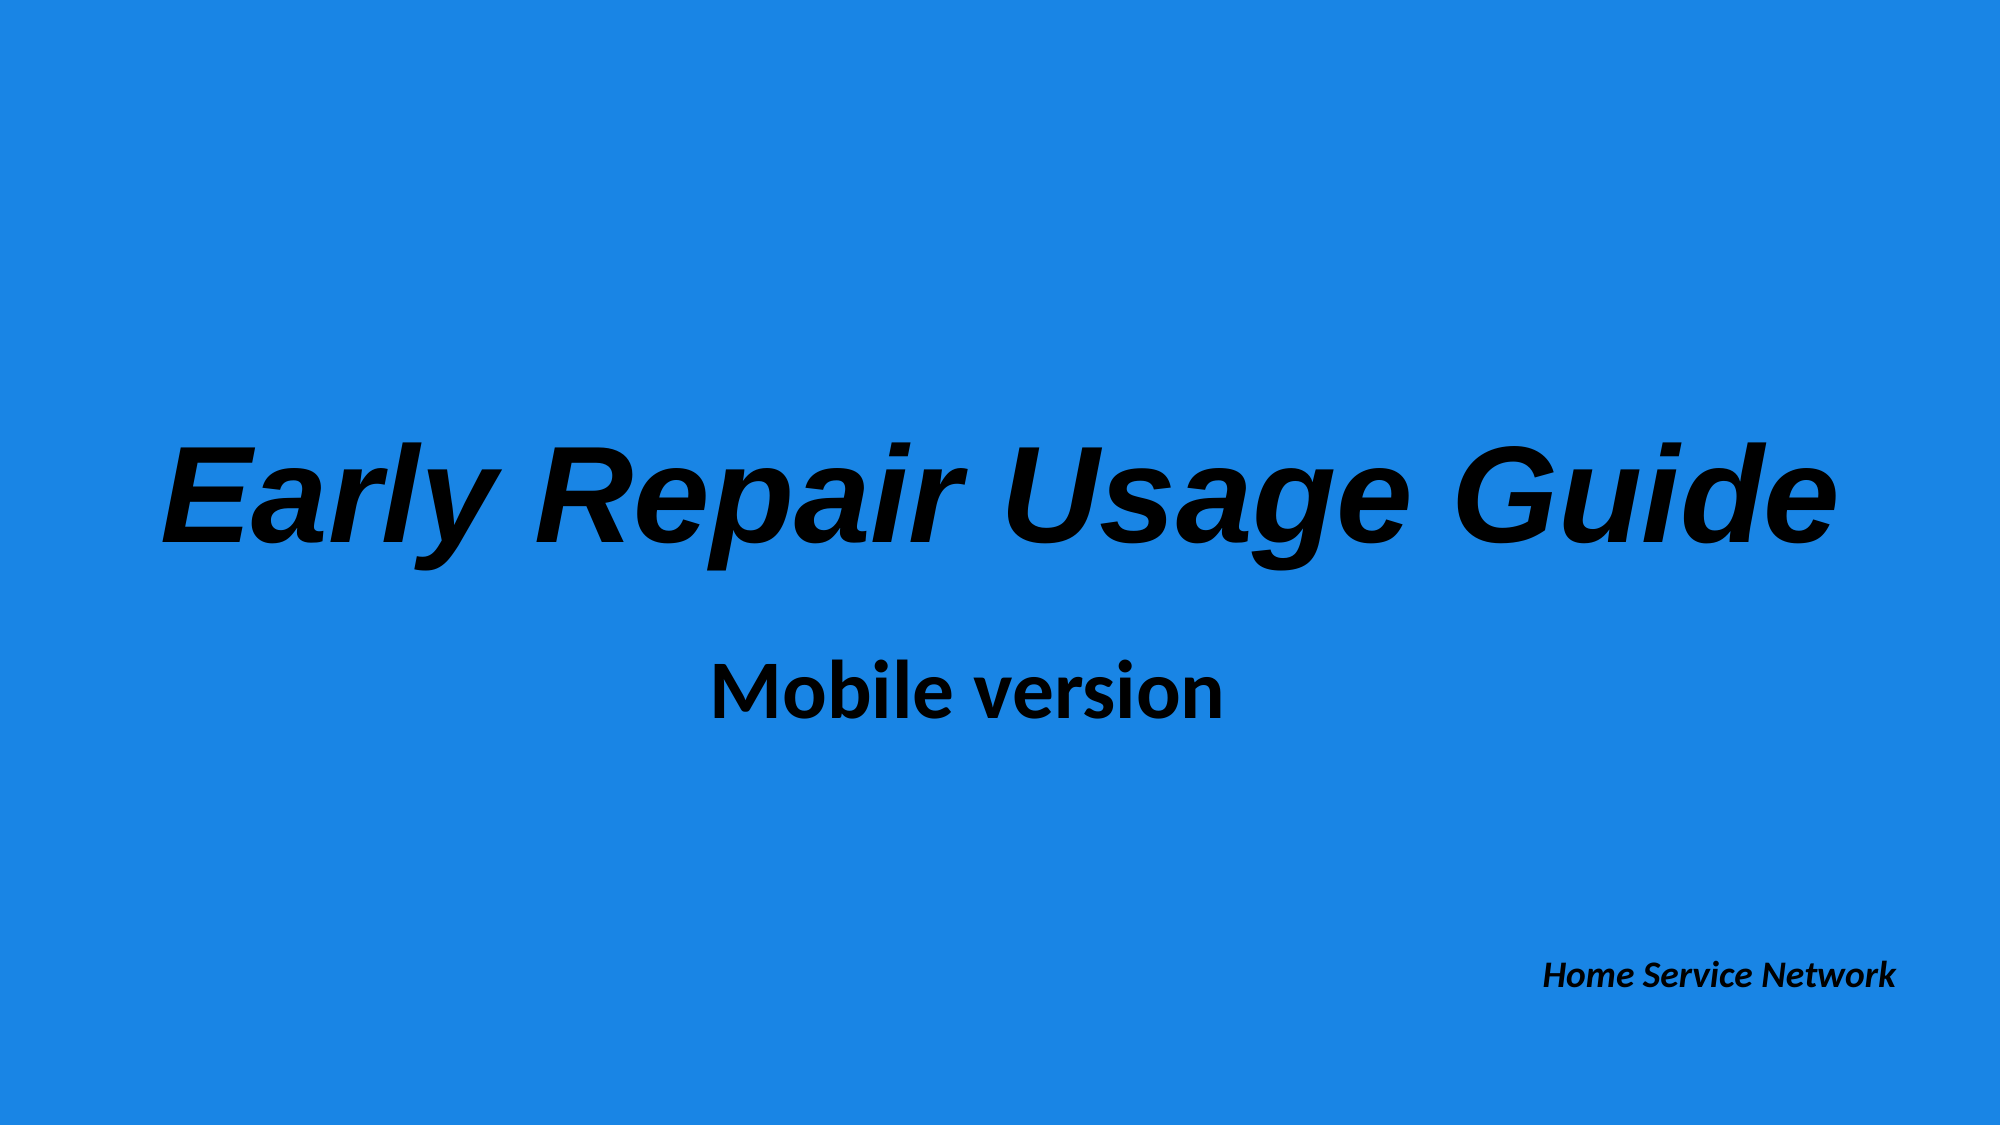

Early Repair Usage Guide
Mobile version
Home Service Network